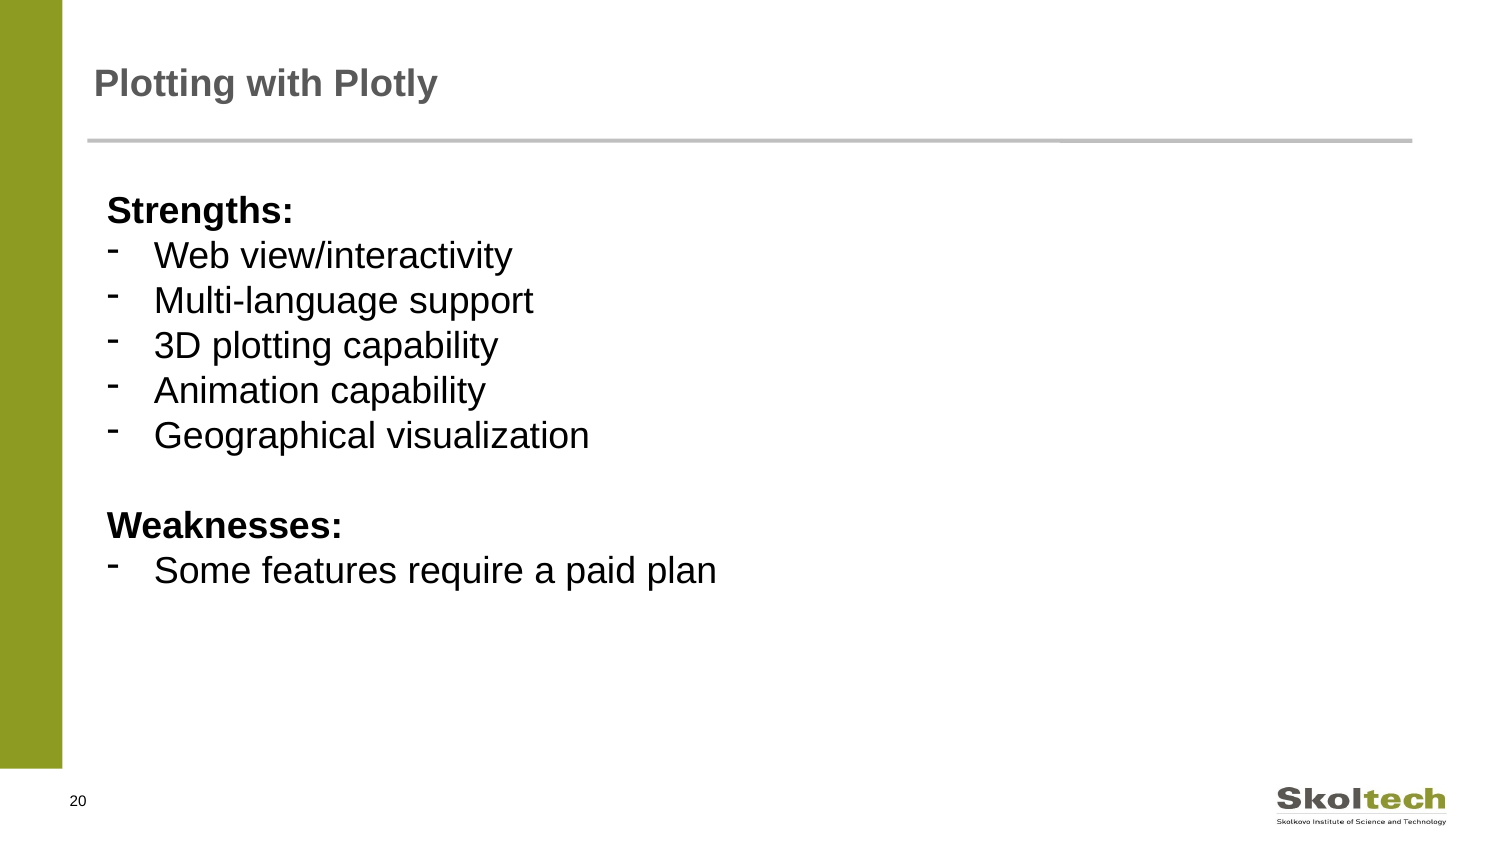

# Plotting with Plotly
Strengths:
Web view/interactivity
Multi-language support
3D plotting capability
Animation capability
Geographical visualization

Weaknesses:
Some features require a paid plan
20